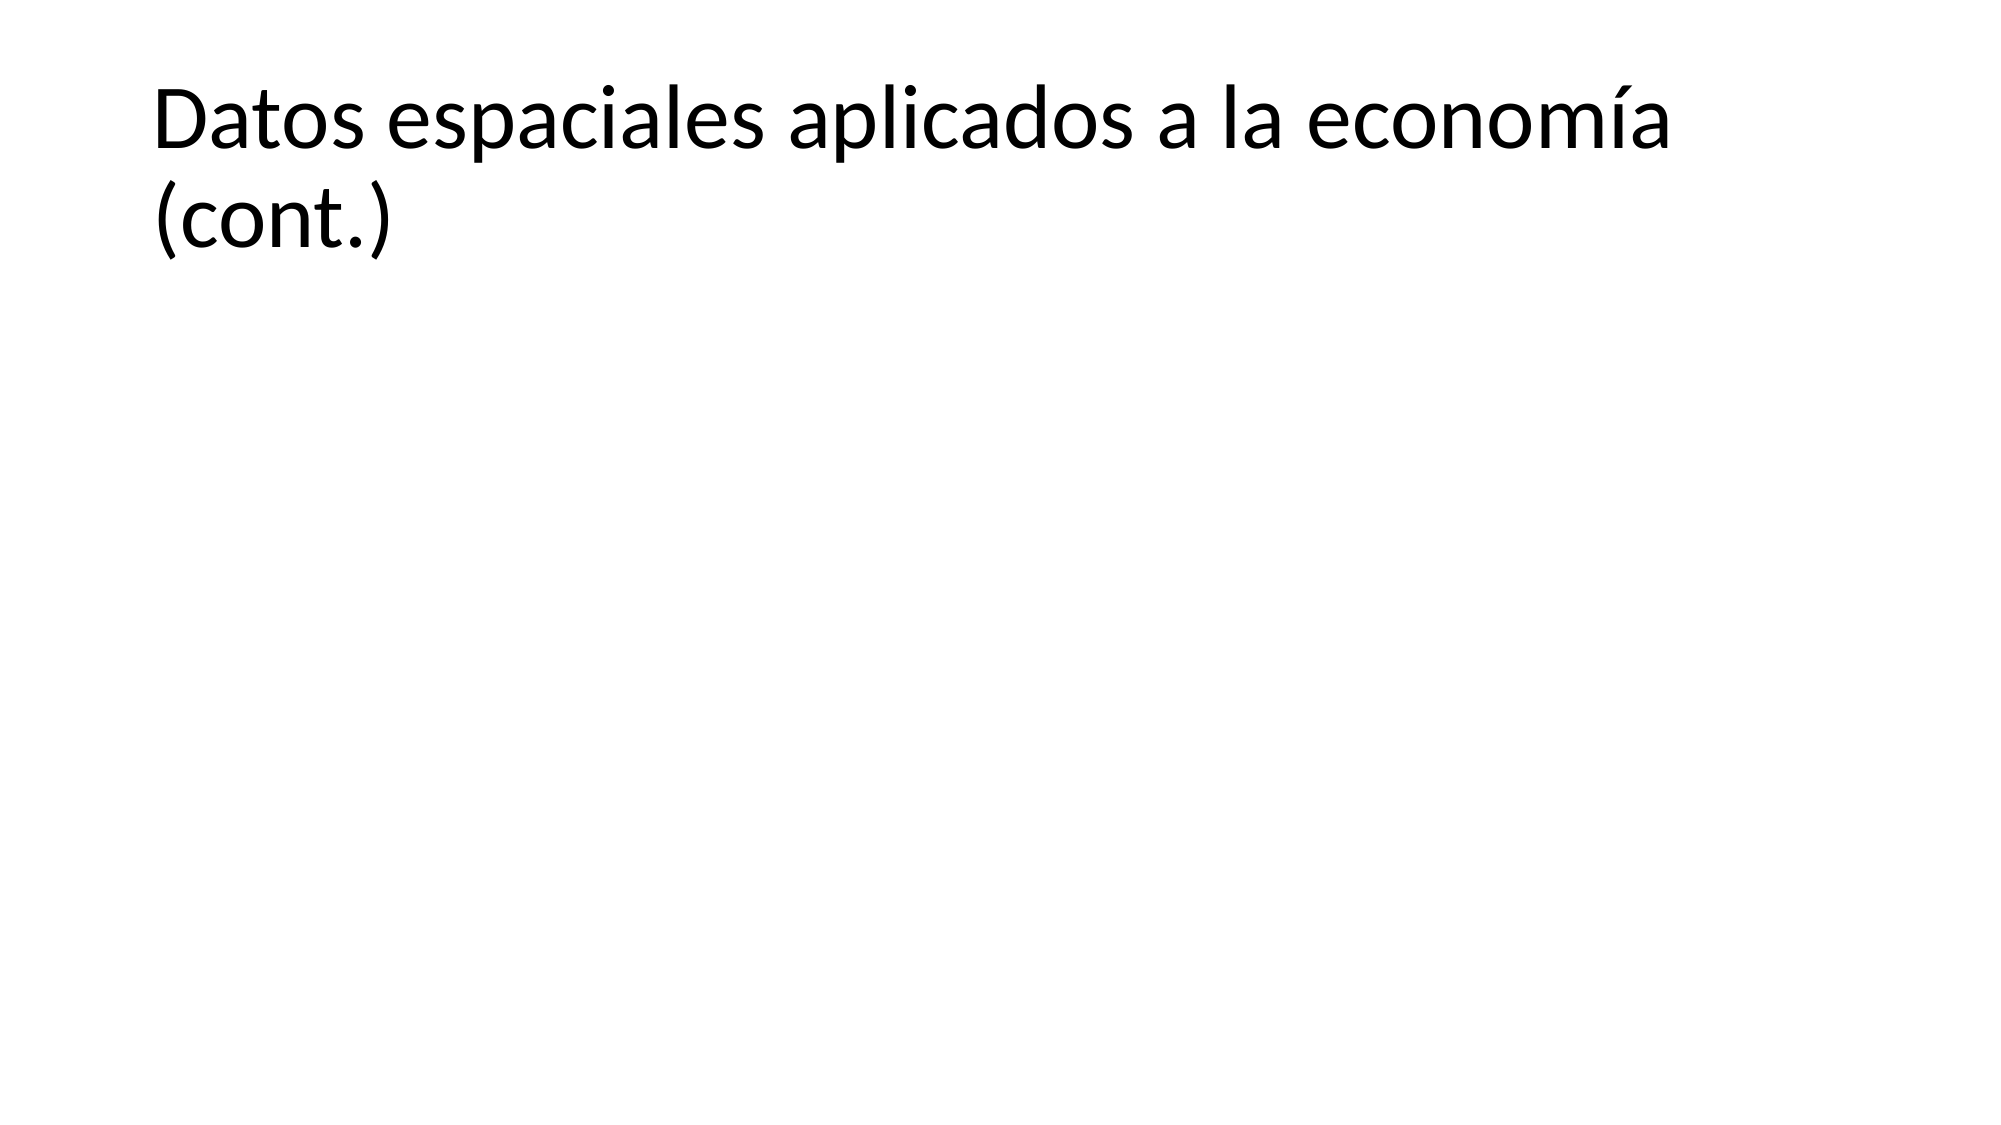

# Datos espaciales aplicados a la economía (cont.)